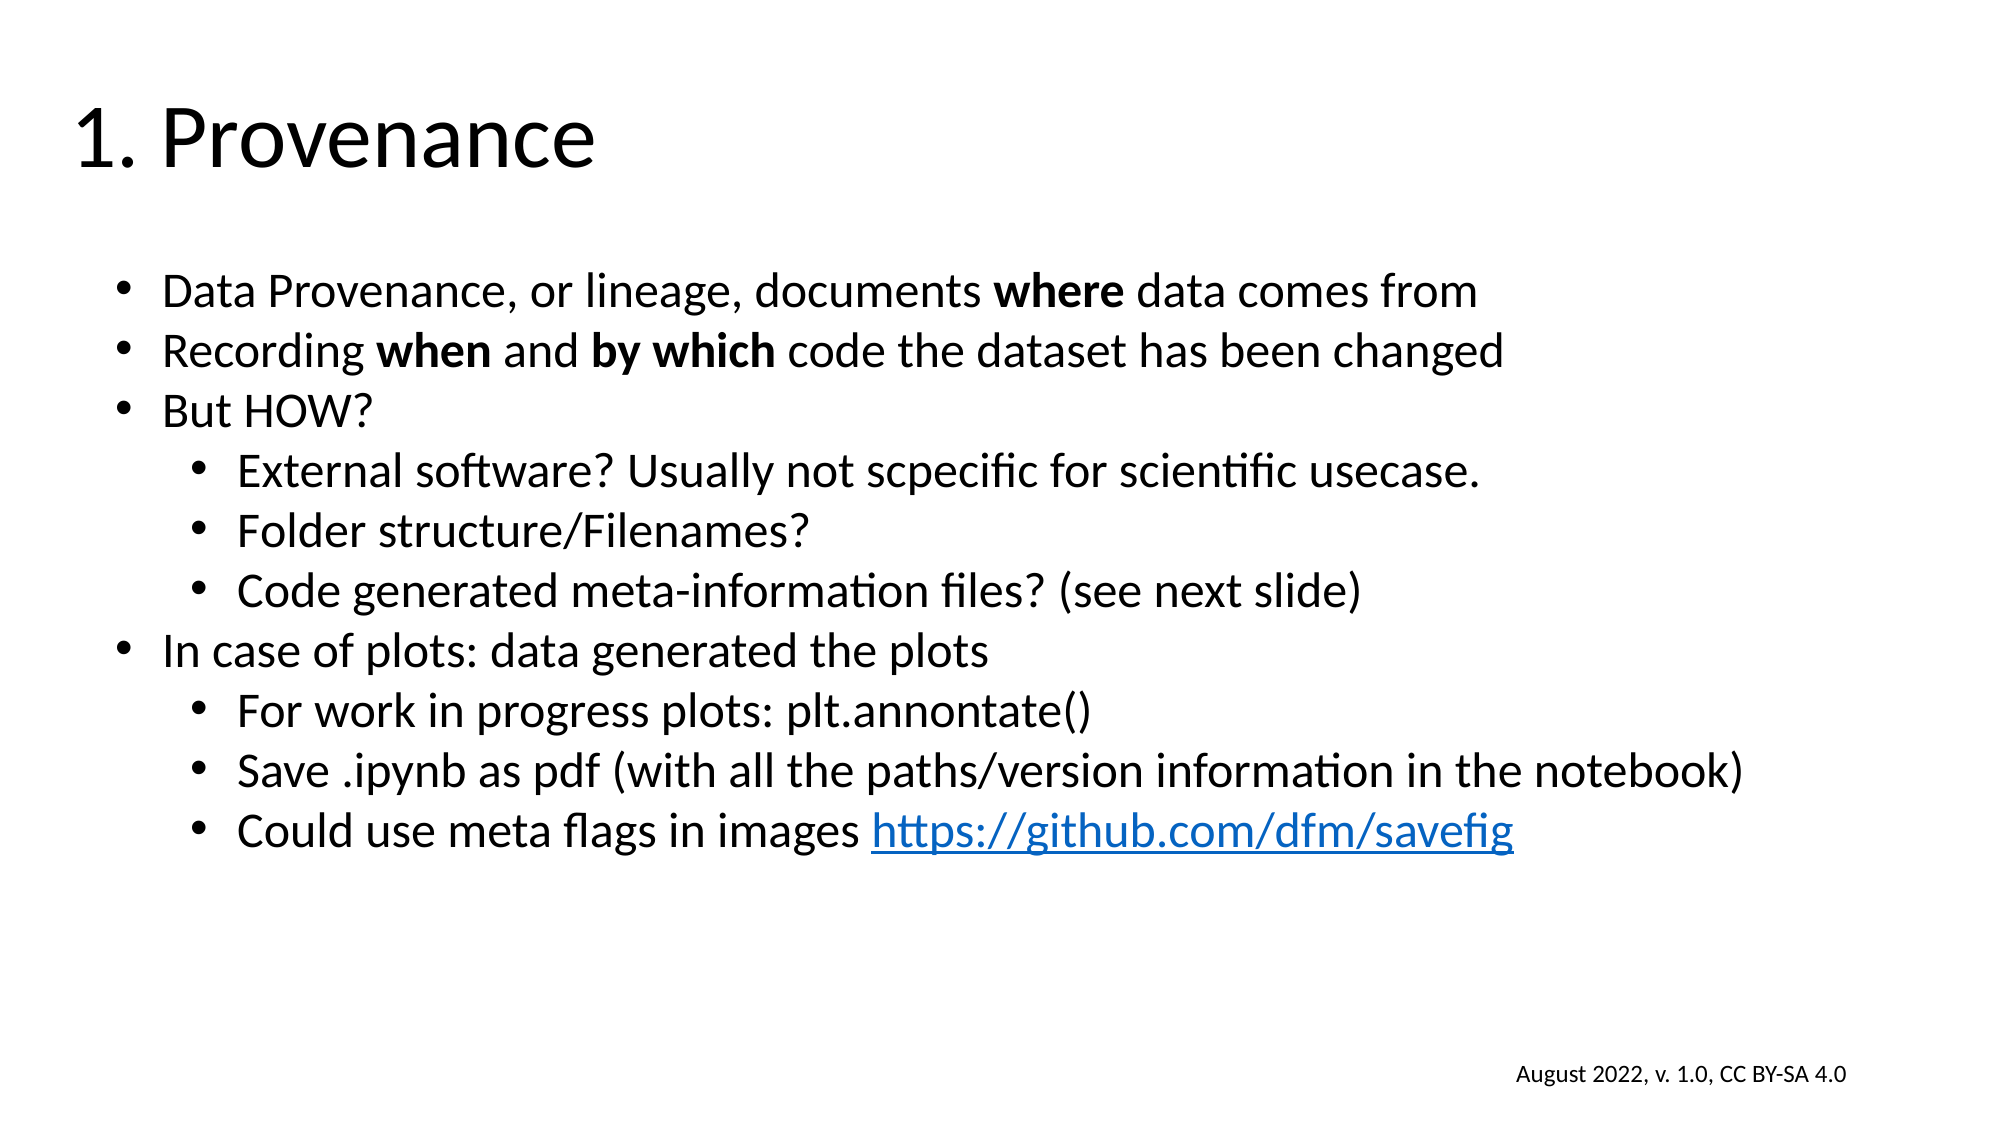

# 1. Provenance
Data Provenance, or lineage, documents where data comes from
Recording when and by which code the dataset has been changed
But HOW?
External software? Usually not scpecific for scientific usecase.
Folder structure/Filenames?
Code generated meta-information files? (see next slide)
In case of plots: data generated the plots
For work in progress plots: plt.annontate()
Save .ipynb as pdf (with all the paths/version information in the notebook)
Could use meta flags in images https://github.com/dfm/savefig

August 2022, v. 1.0, CC BY-SA 4.0